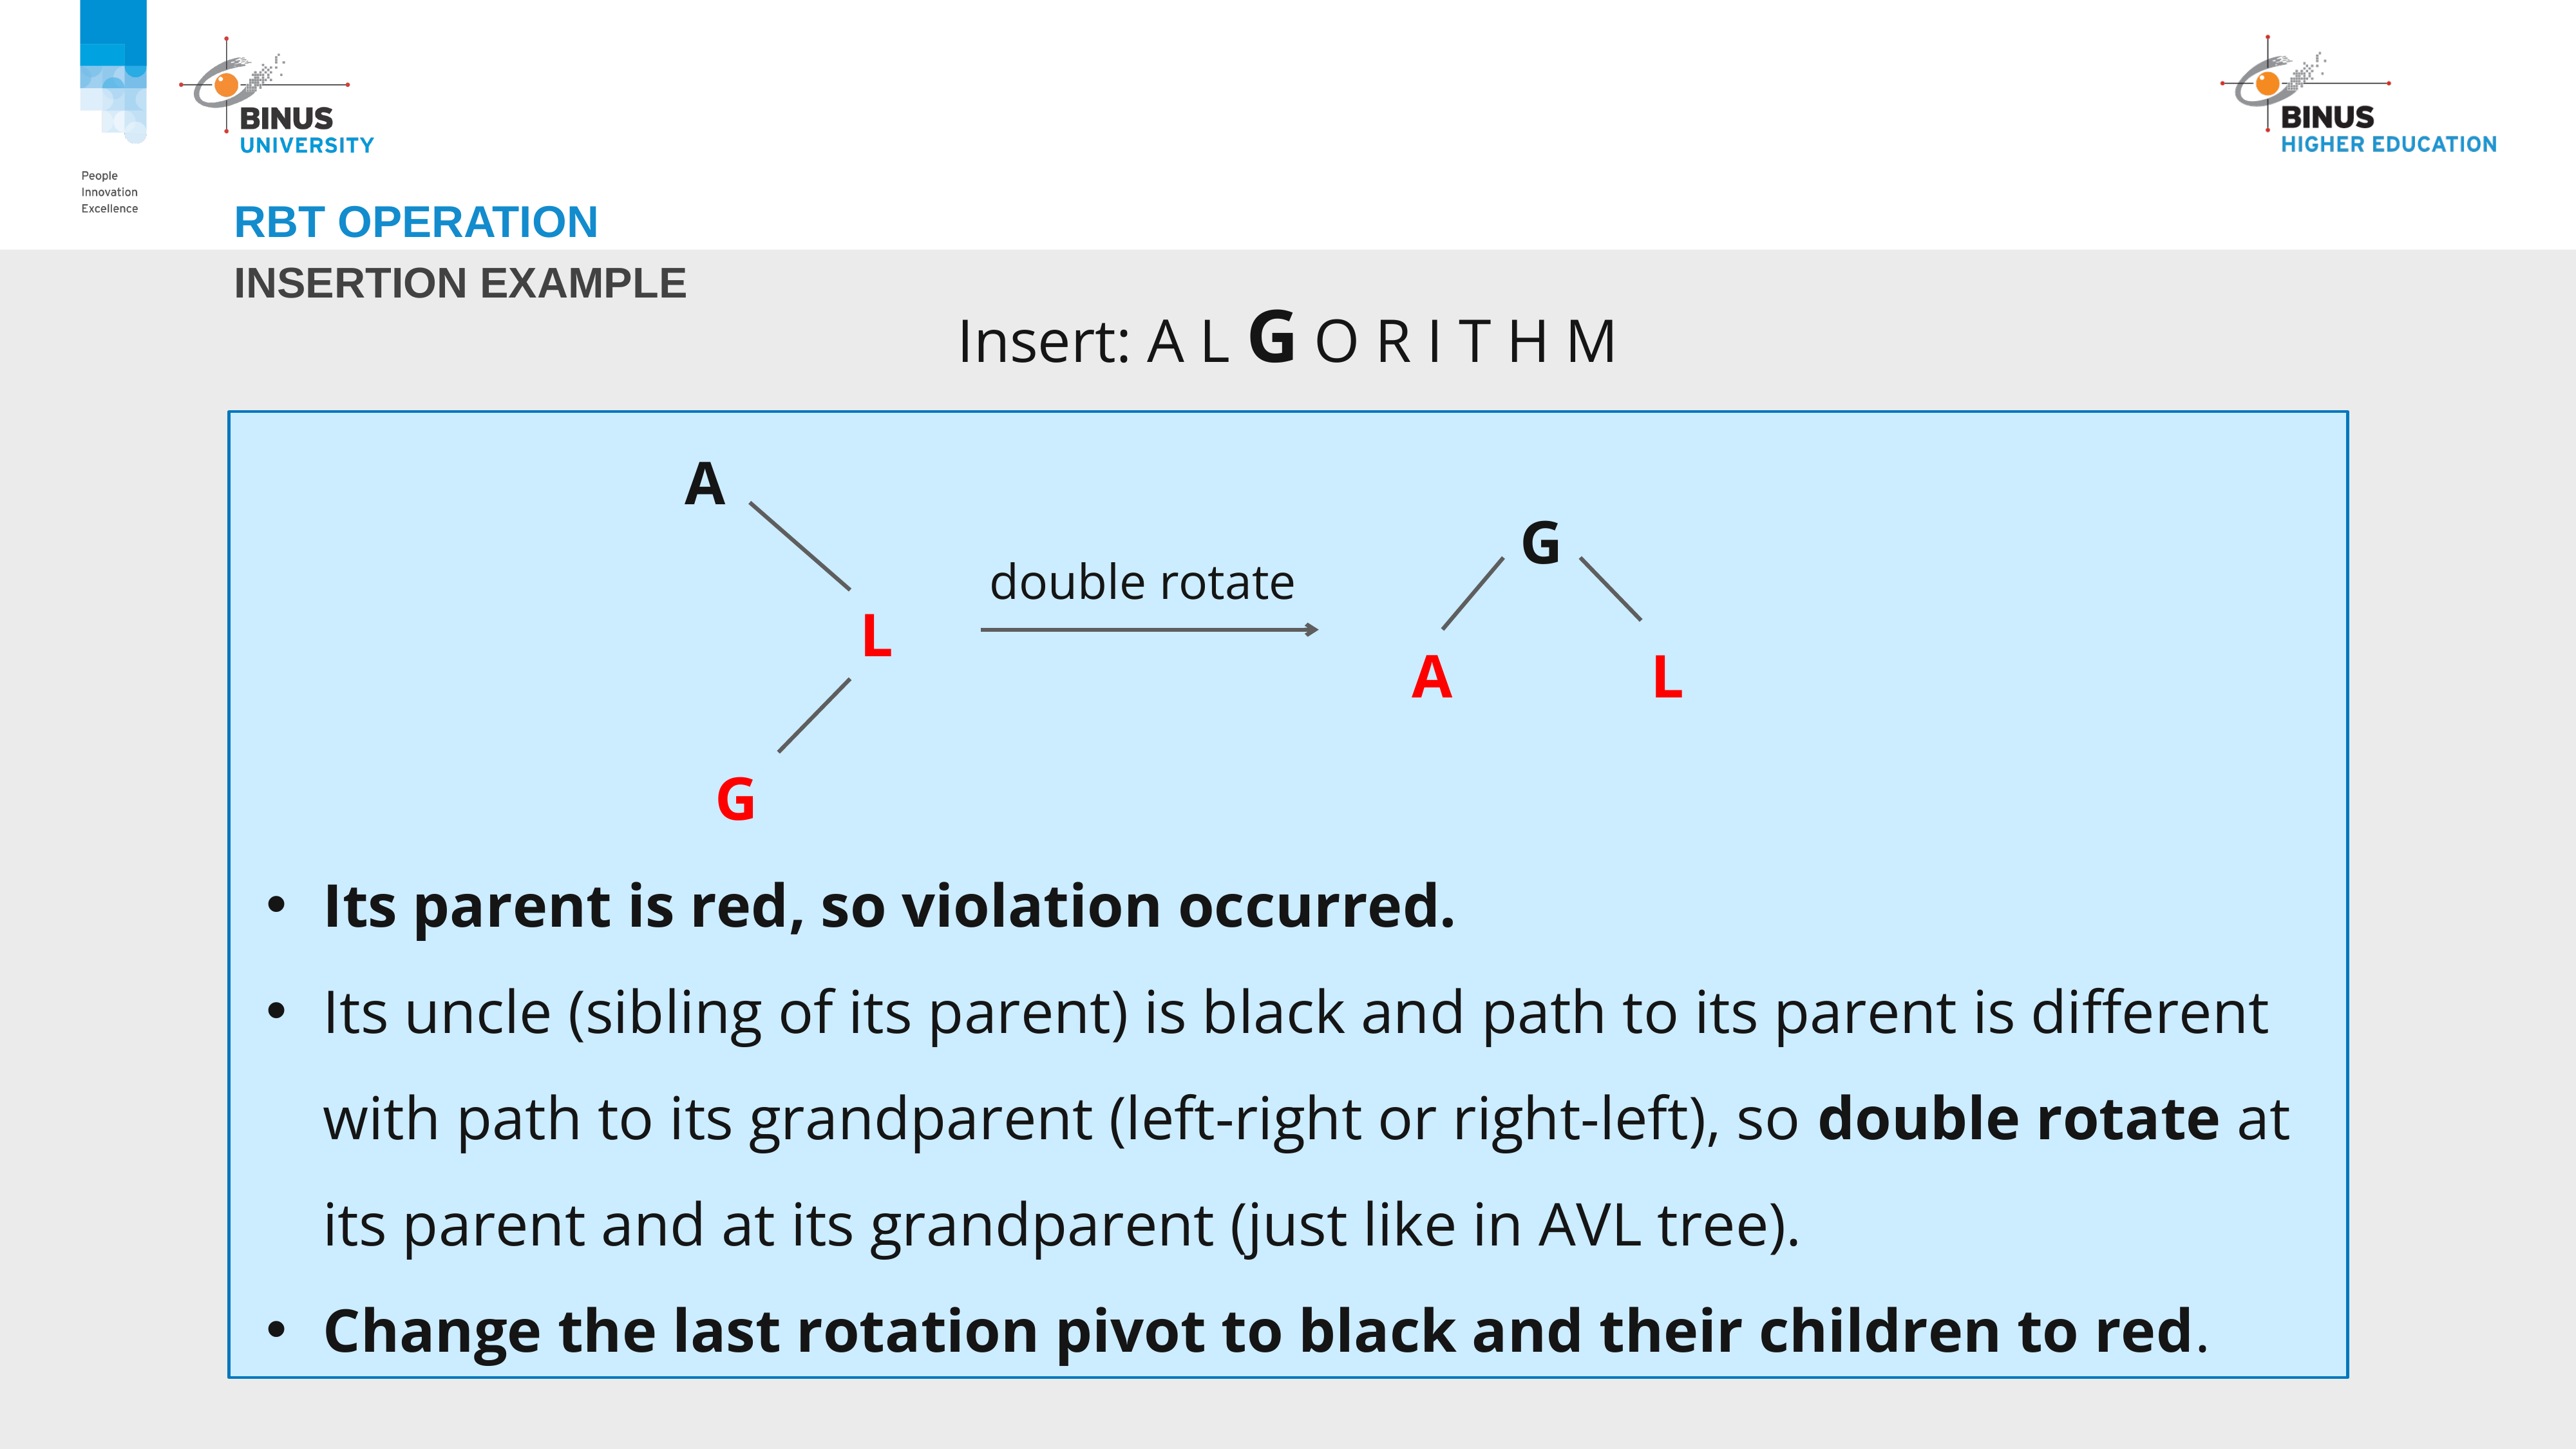

# RBT OPERATION
INSERTION EXAMPLE
Insert: A L G O R I T H M

A

L

G
G

A
L
double rotate
Its parent is red, so violation occurred.
Its uncle (sibling of its parent) is black and path to its parent is different with path to its grandparent (left-right or right-left), so double rotate at its parent and at its grandparent (just like in AVL tree).
Change the last rotation pivot to black and their children to red.